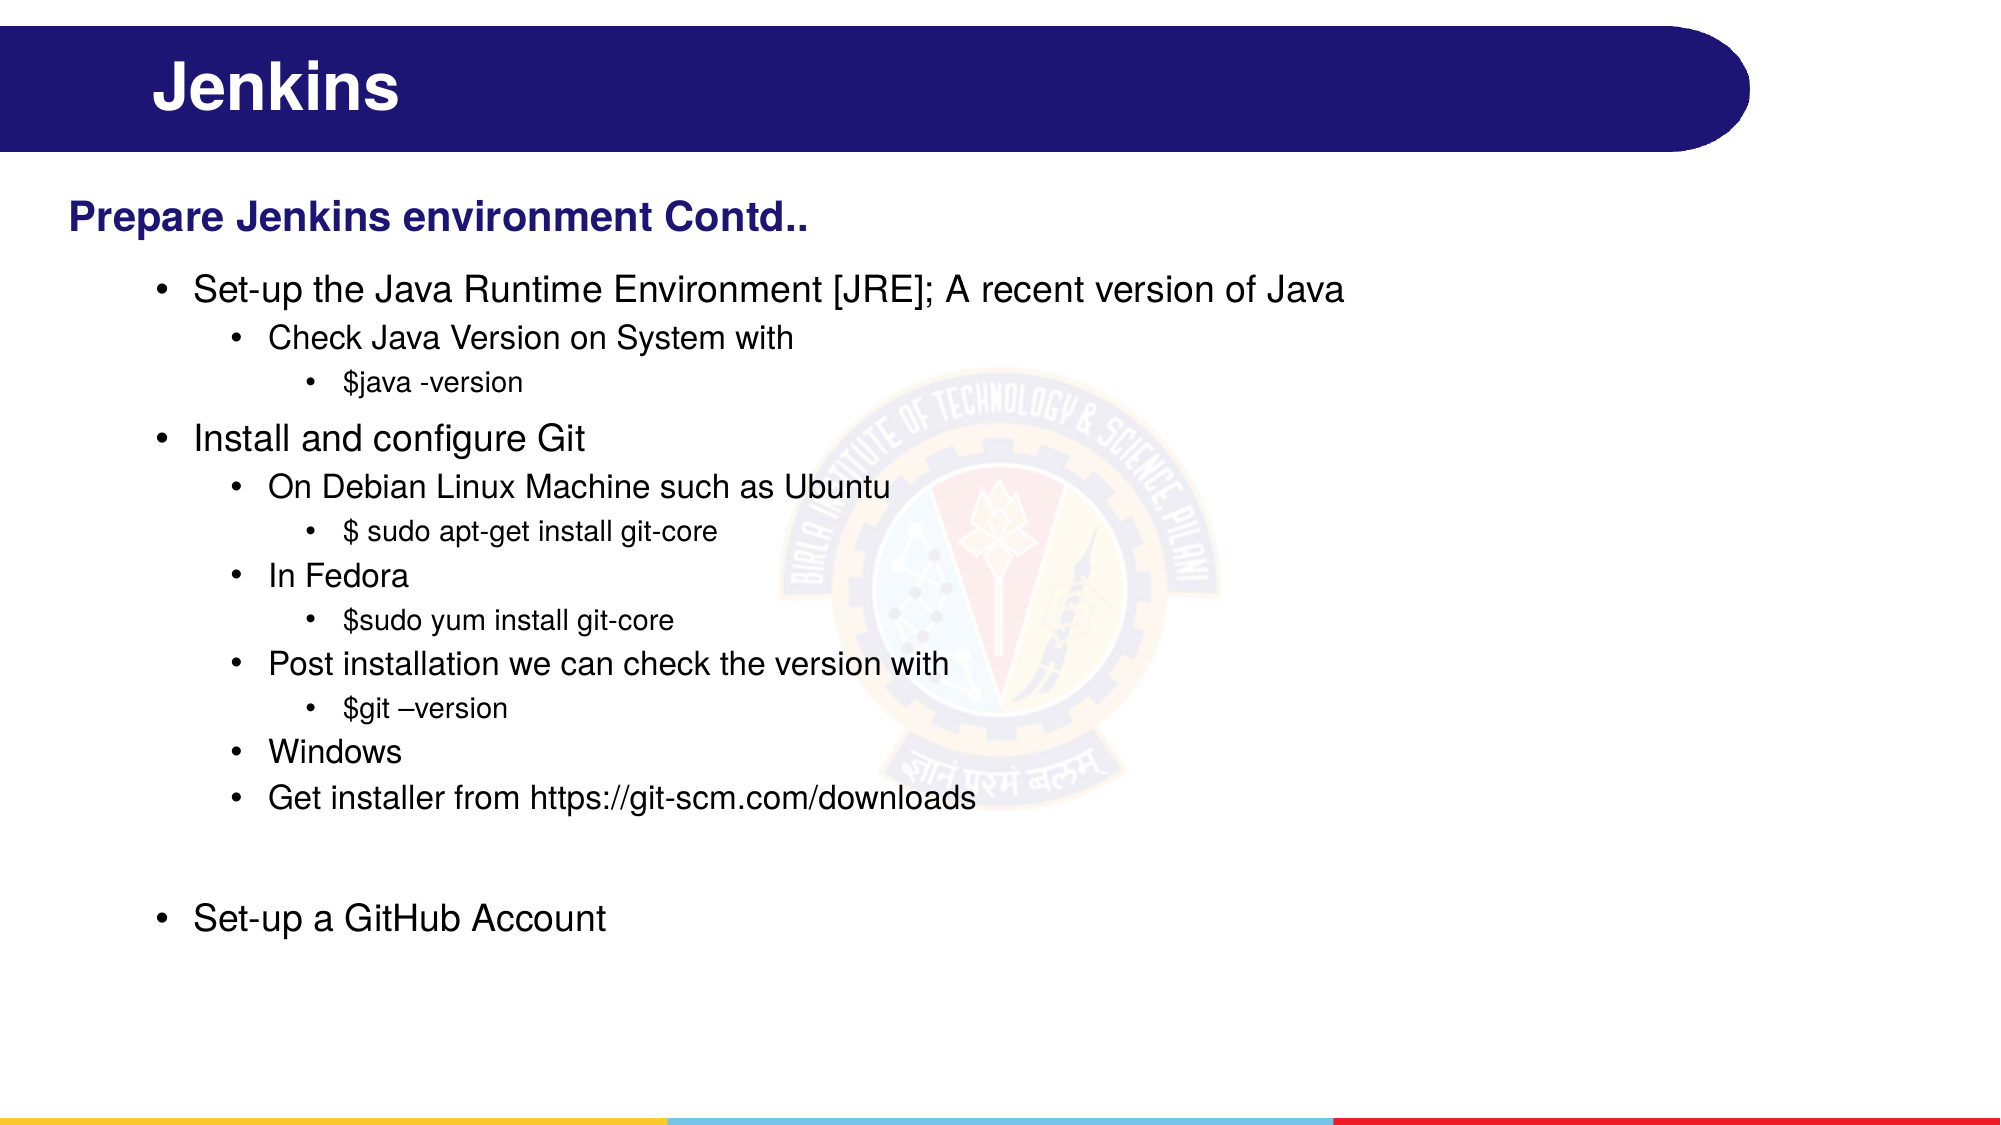

# Jenkins
Prepare Jenkins environment Contd..
Set-up the Java Runtime Environment [JRE]; A recent version of Java
Check Java Version on System with
$java -version
Install and configure Git
On Debian Linux Machine such as Ubuntu
$ sudo apt-get install git-core
In Fedora
$sudo yum install git-core
Post installation we can check the version with
$git –version
Windows
Get installer from https://git-scm.com/downloads

Set-up a GitHub Account